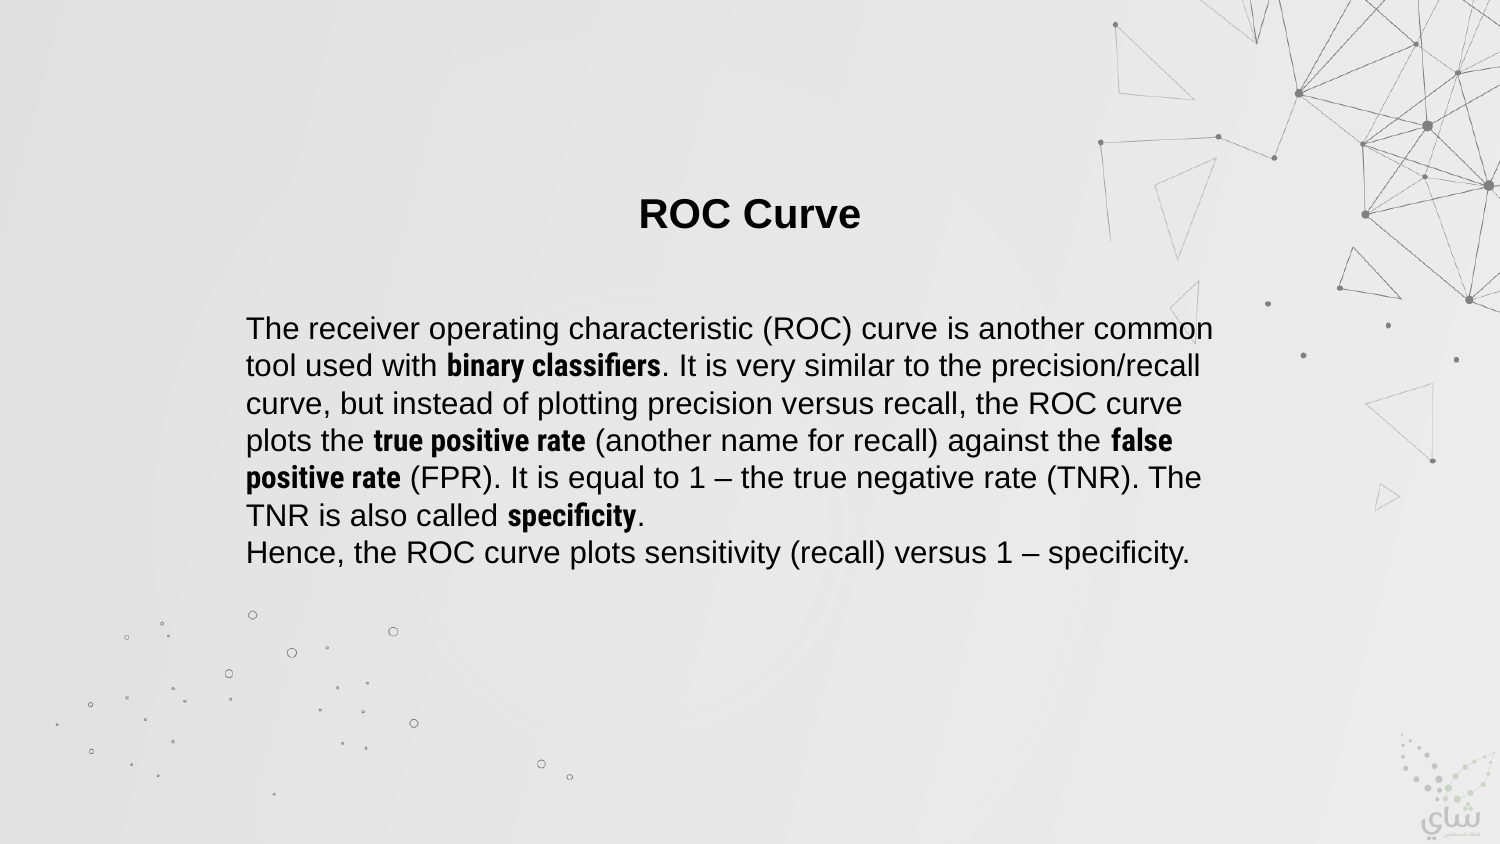

ROC Curve
The receiver operating characteristic (ROC) curve is another common tool used with binary classifiers. It is very similar to the precision/recall curve, but instead of plotting precision versus recall, the ROC curve plots the true positive rate (another name for recall) against the false positive rate (FPR). It is equal to 1 – the true negative rate (TNR). The TNR is also called specificity.
Hence, the ROC curve plots sensitivity (recall) versus 1 – specificity.